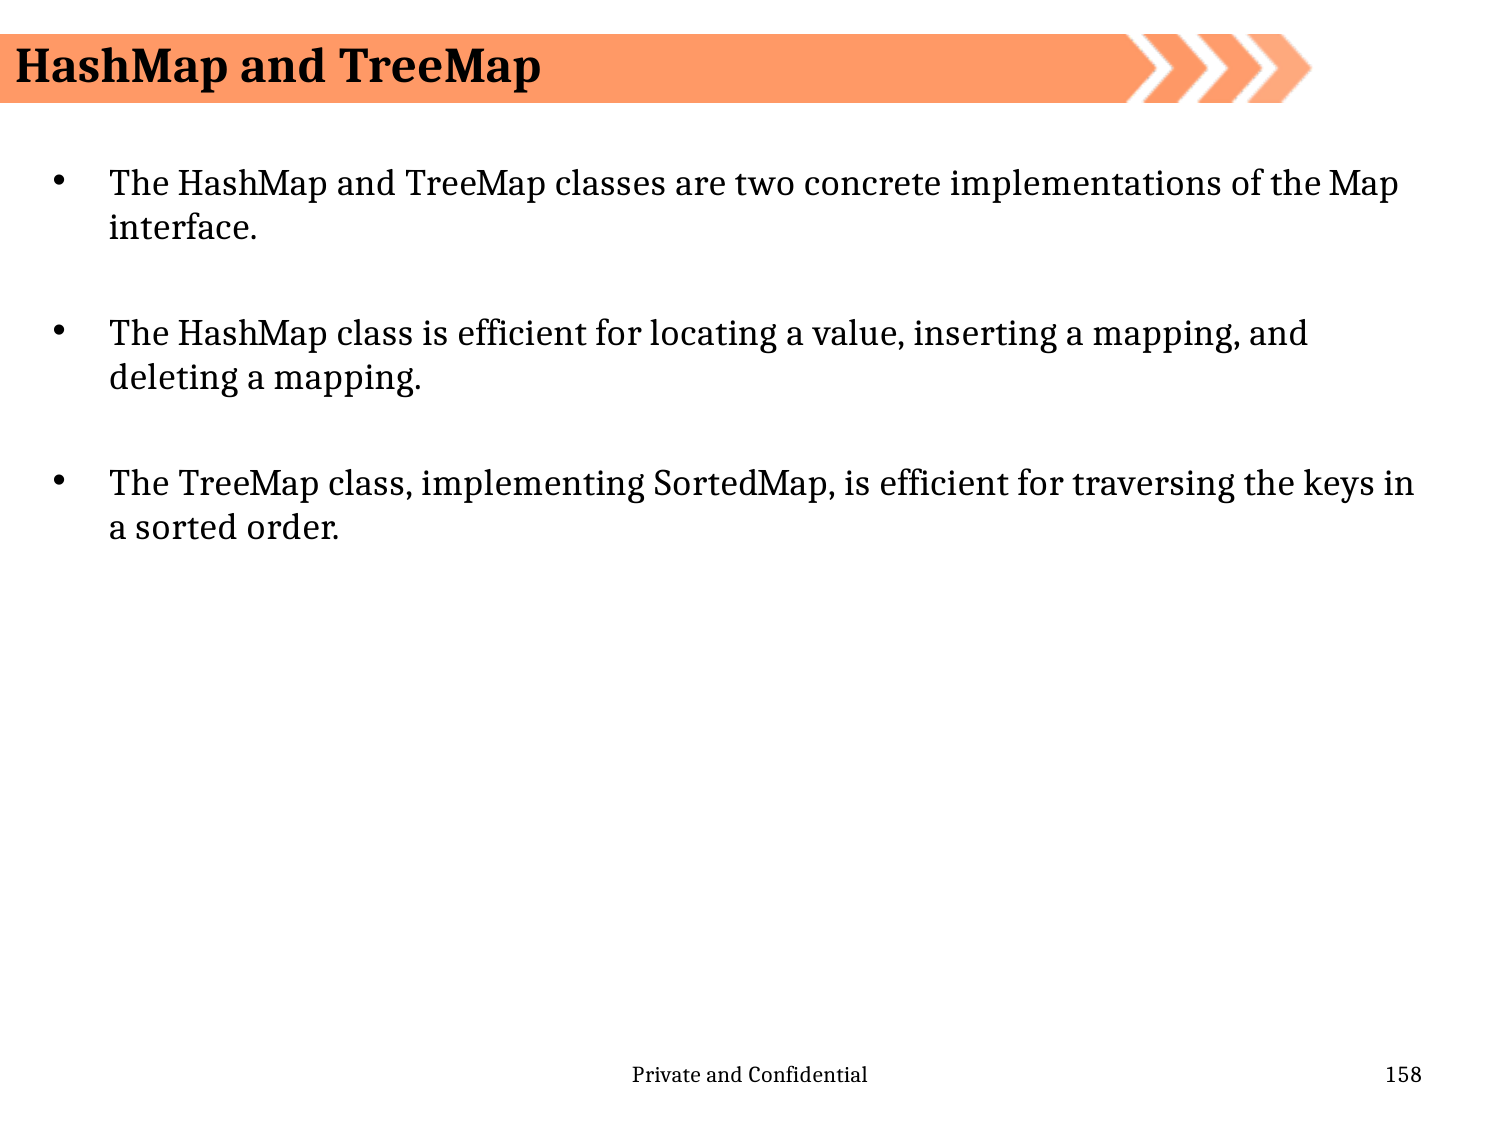

HashMap and TreeMap
The HashMap and TreeMap classes are two concrete implementations of the Map interface.

The HashMap class is efficient for locating a value, inserting a mapping, and deleting a mapping.

The TreeMap class, implementing SortedMap, is efficient for traversing the keys in a sorted order.